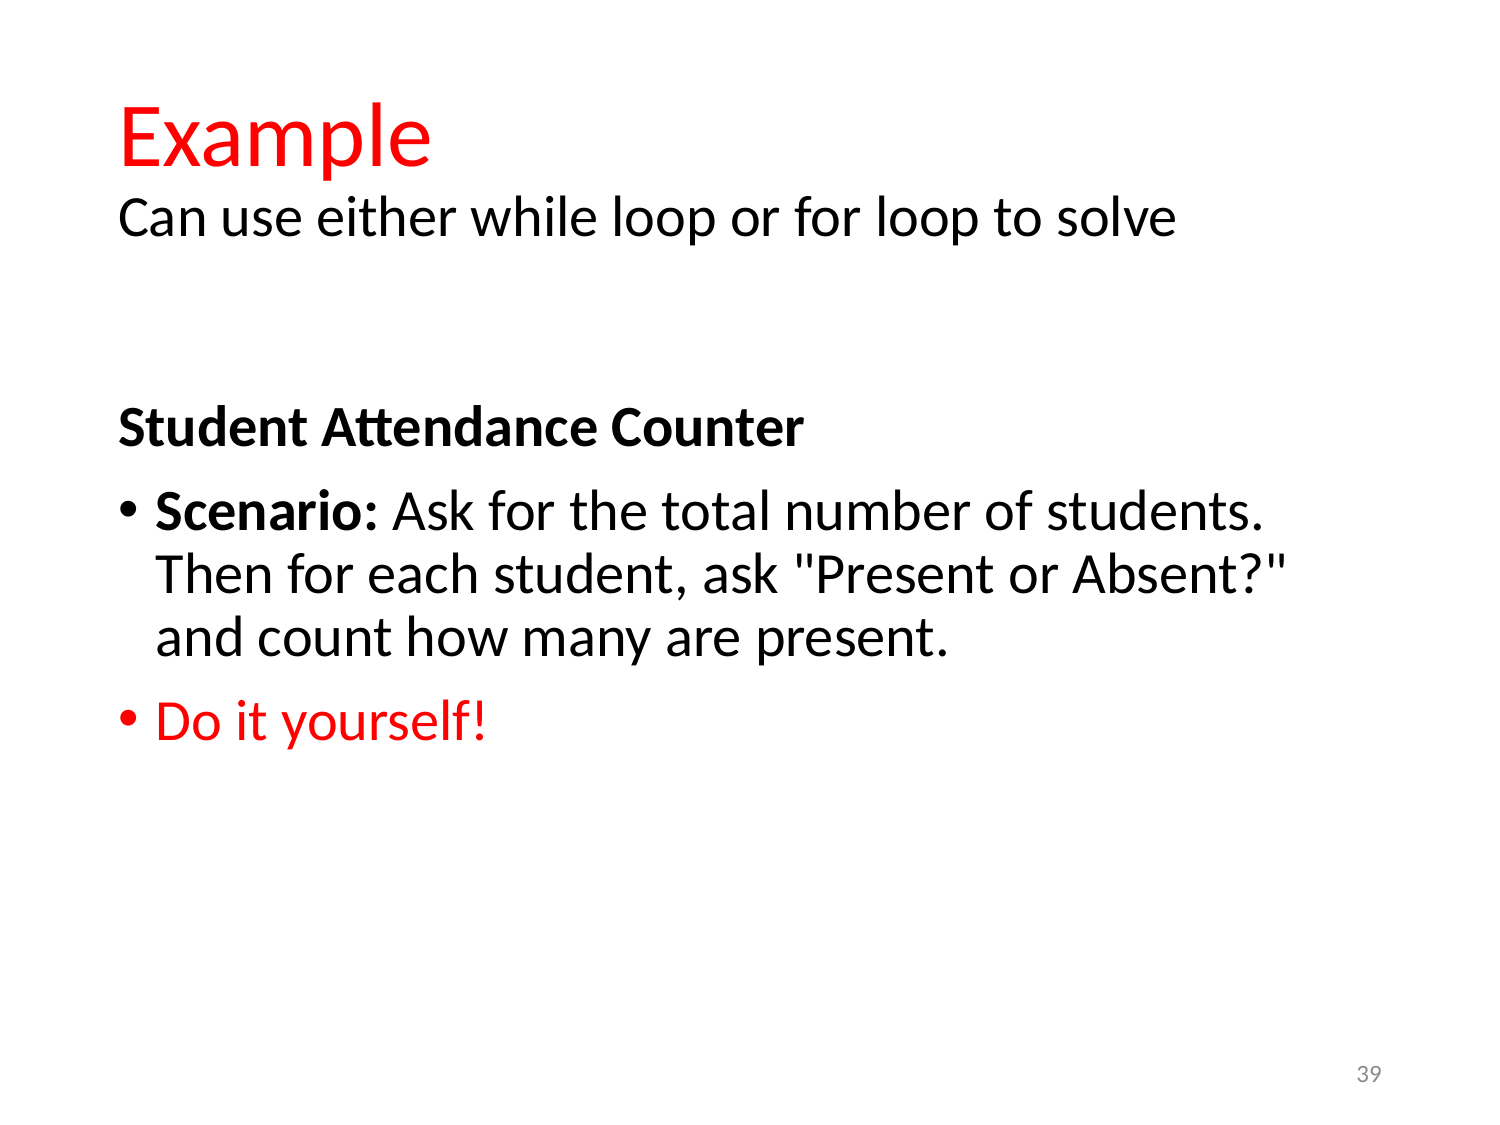

# Example Can use either while loop or for loop to solve
Student Attendance Counter
Scenario: Ask for the total number of students. Then for each student, ask "Present or Absent?" and count how many are present.
Do it yourself!
39